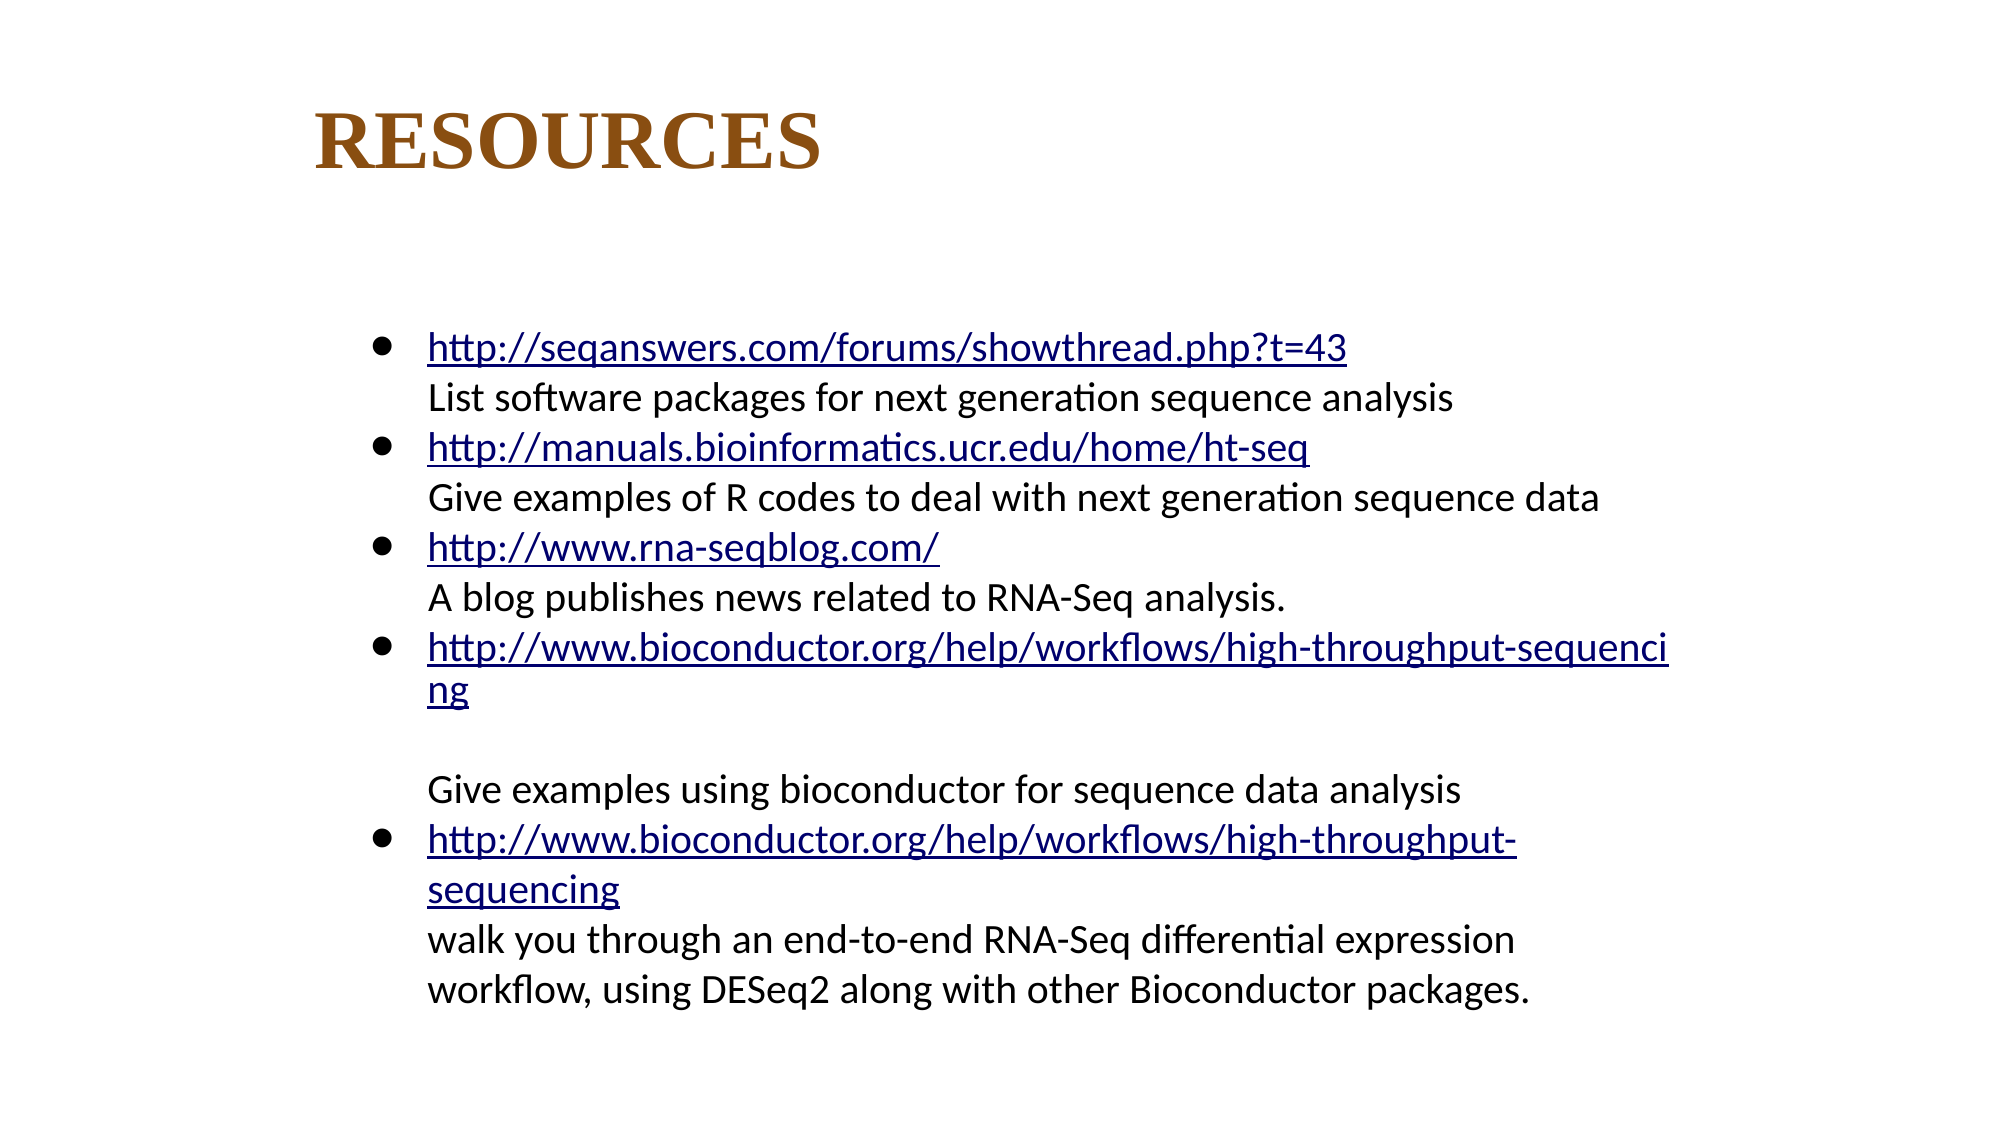

# Resources
http://seqanswers.com/forums/showthread.php?t=43
        List software packages for next generation sequence analysis
http://manuals.bioinformatics.ucr.edu/home/ht-seq
        Give examples of R codes to deal with next generation sequence data
http://www.rna-seqblog.com/
        A blog publishes news related to RNA-Seq analysis.
http://www.bioconductor.org/help/workflows/high-throughput-sequencing
Give examples using bioconductor for sequence data analysis
http://www.bioconductor.org/help/workflows/high-throughput-sequencing
walk you through an end-to-end RNA-Seq differential expression workflow, using DESeq2 along with other Bioconductor packages.